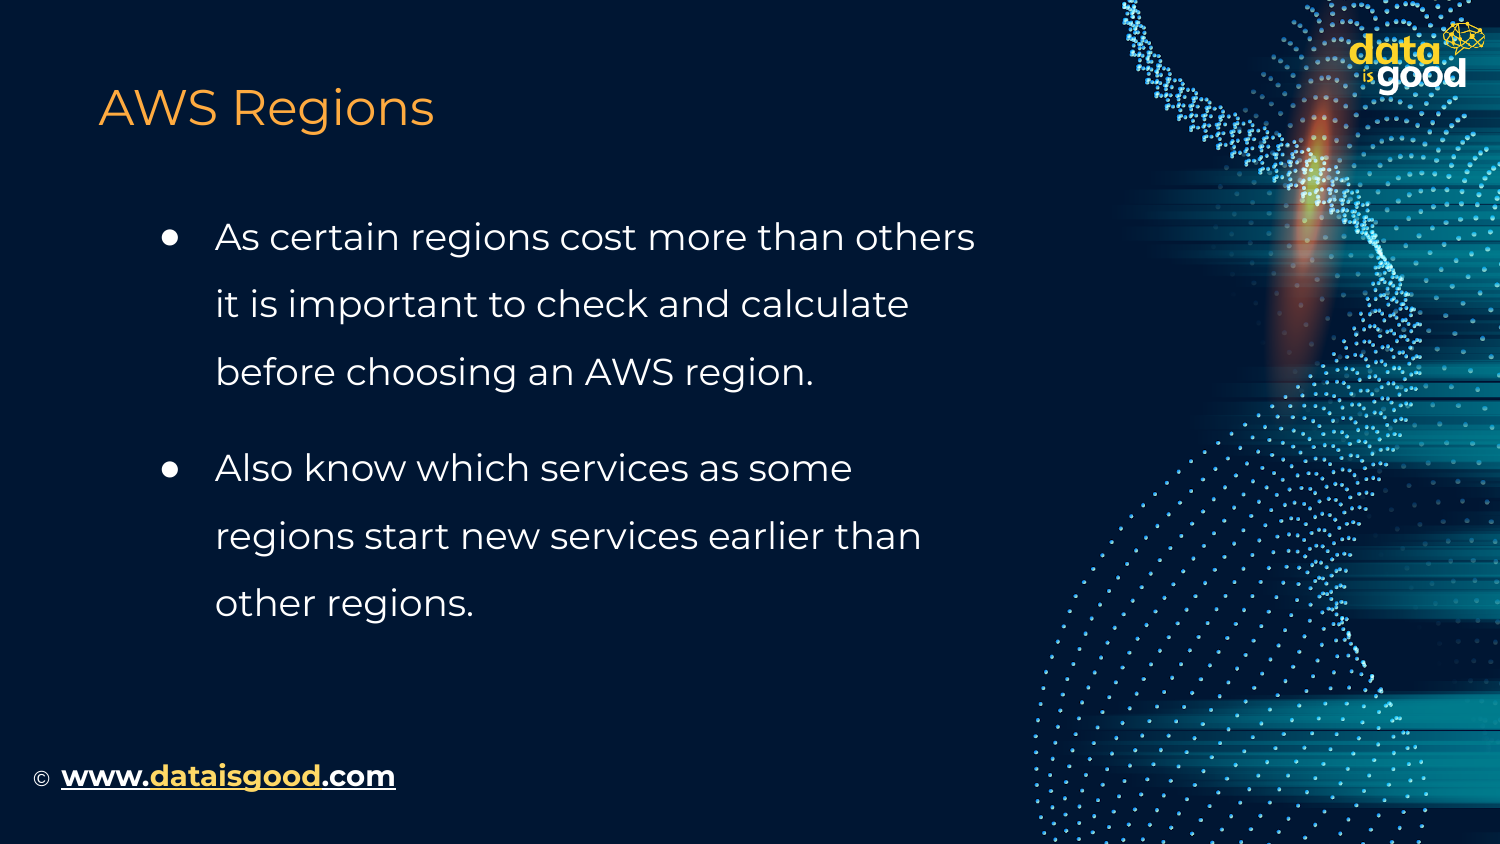

# AWS Regions
As certain regions cost more than others it is important to check and calculate before choosing an AWS region.
Also know which services as some regions start new services earlier than other regions.